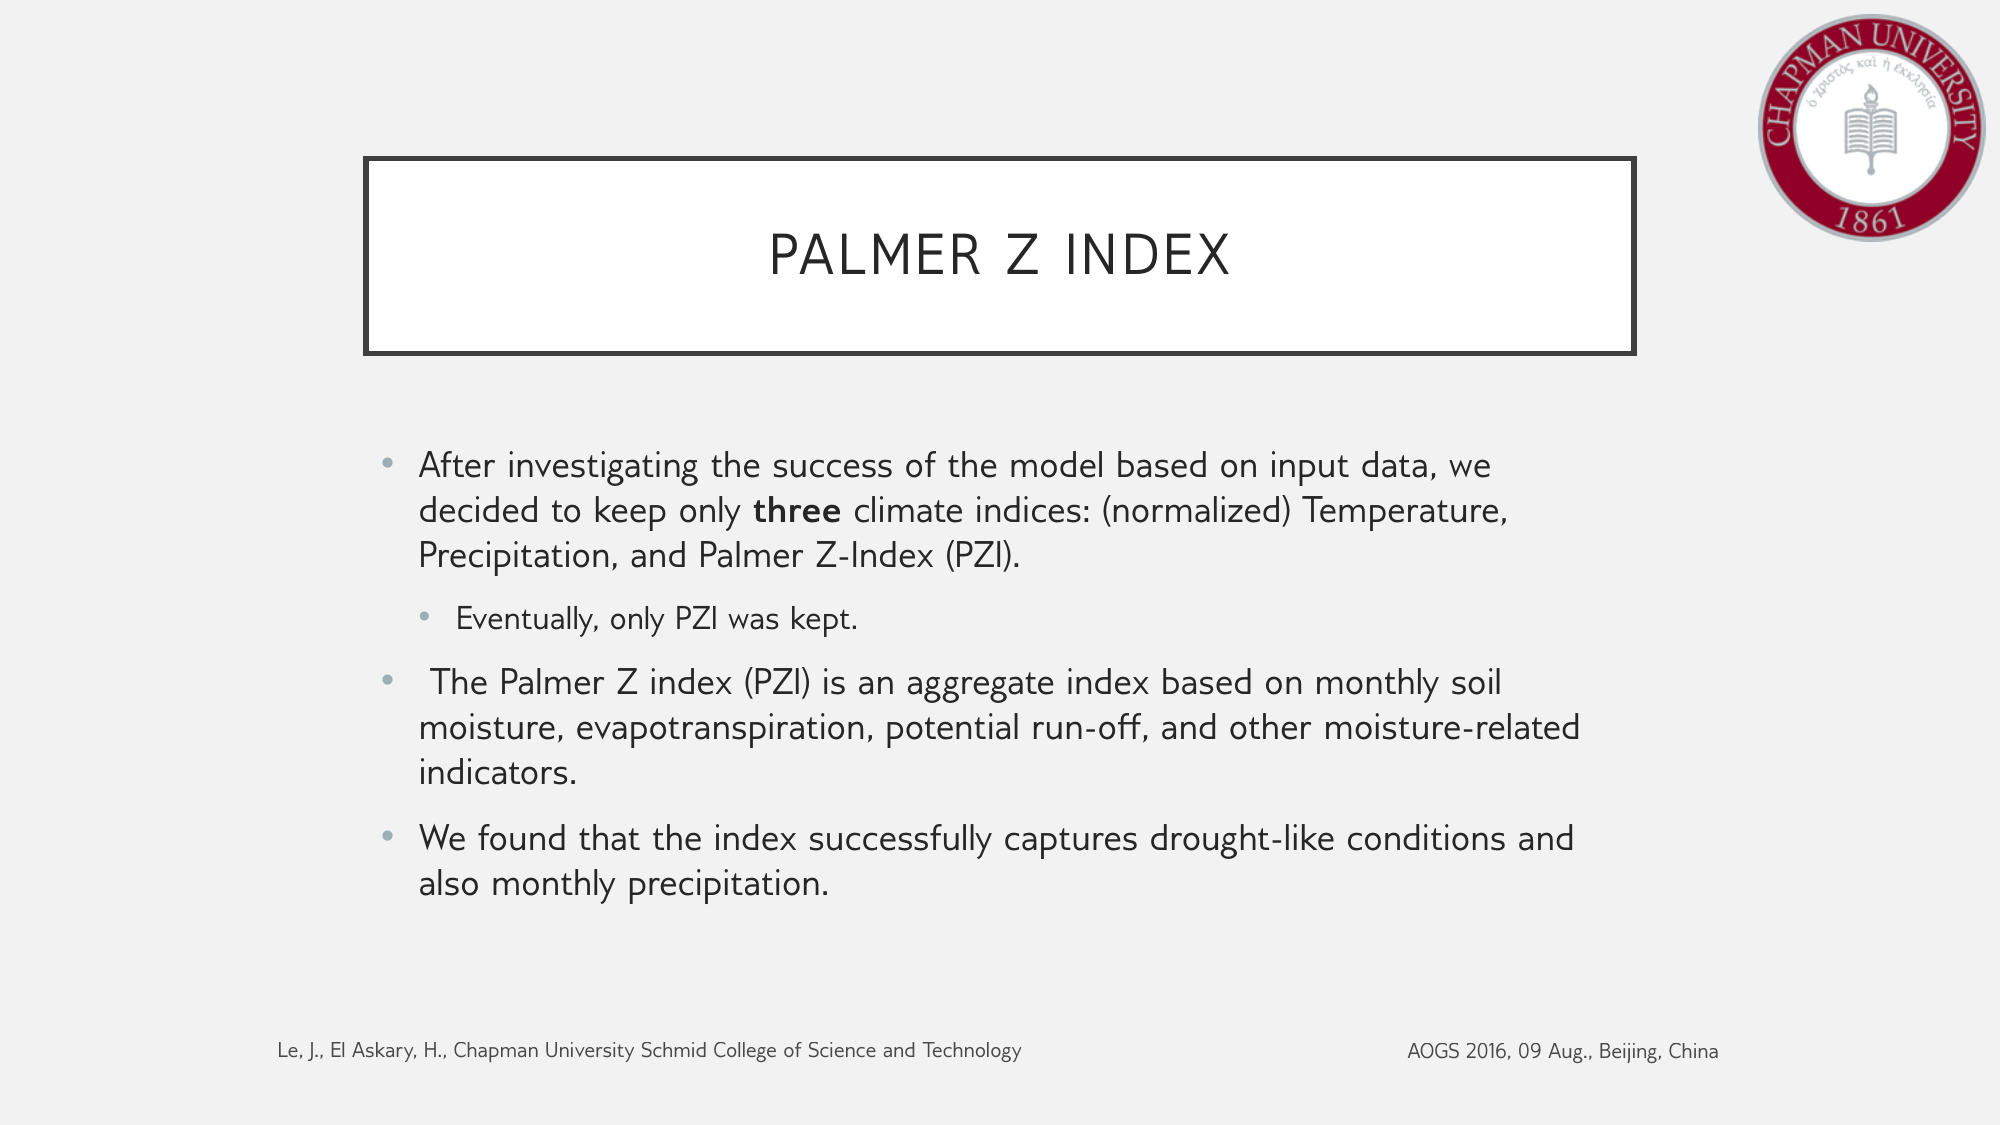

# Palmer Z Index
After investigating the success of the model based on input data, we decided to keep only three climate indices: (normalized) Temperature, Precipitation, and Palmer Z-Index (PZI).
Eventually, only PZI was kept.
 The Palmer Z index (PZI) is an aggregate index based on monthly soil moisture, evapotranspiration, potential run-off, and other moisture-related indicators.
We found that the index successfully captures drought-like conditions and also monthly precipitation.
Le, J., El Askary, H., Chapman University Schmid College of Science and Technology
AOGS 2016, 09 Aug., Beijing, China